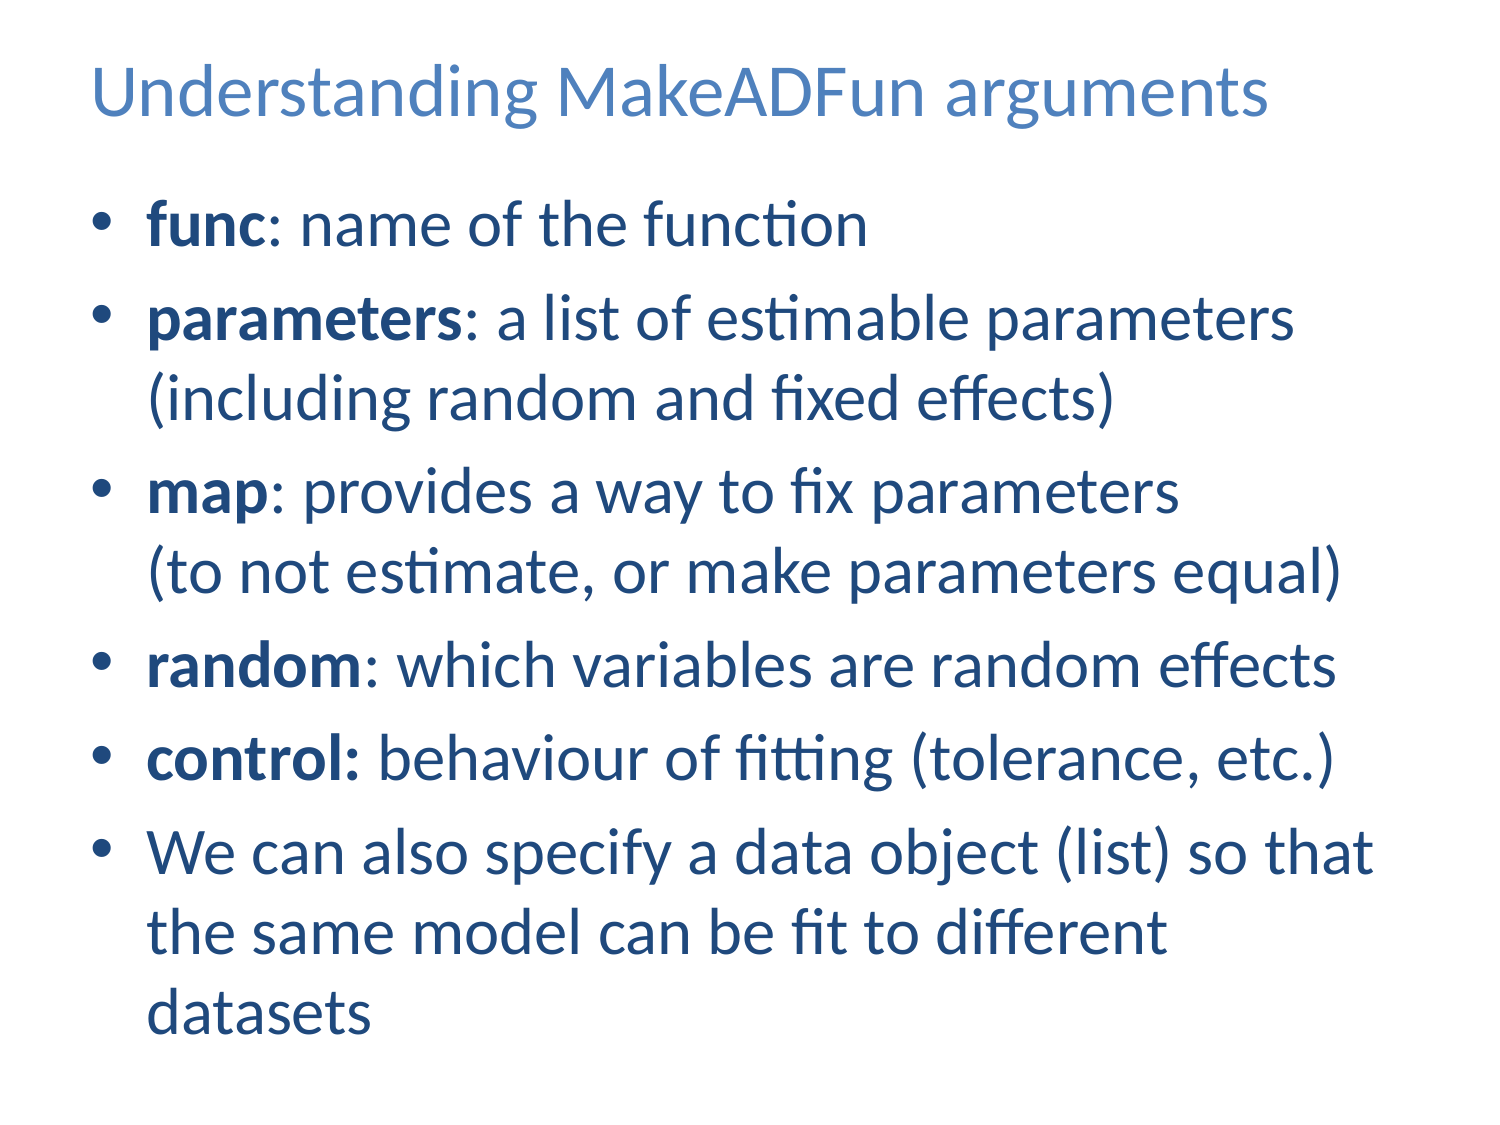

# Understanding MakeADFun arguments
func: name of the function
parameters: a list of estimable parameters (including random and fixed effects)
map: provides a way to fix parameters
(to not estimate, or make parameters equal)
random: which variables are random effects
control: behaviour of fitting (tolerance, etc.)
We can also specify a data object (list) so that the same model can be fit to different datasets